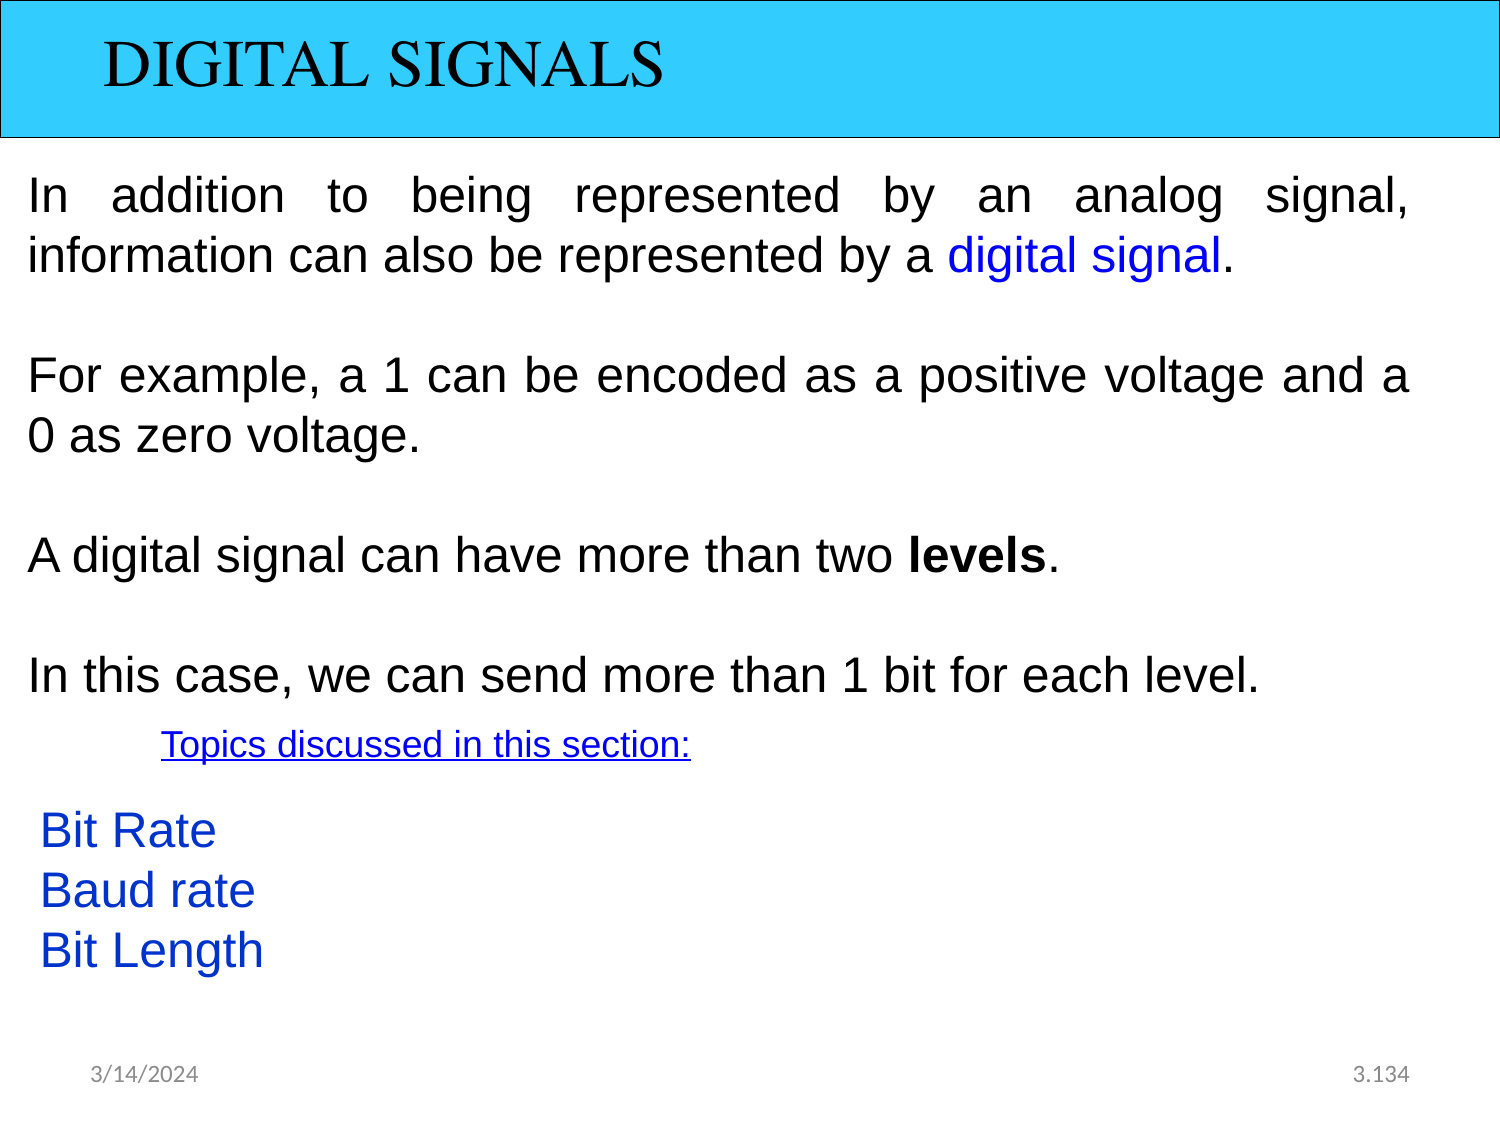

DIGITAL SIGNALS
In addition to being represented by an analog signal, information can also be represented by a digital signal.

For example, a 1 can be encoded as a positive voltage and a 0 as zero voltage.

A digital signal can have more than two levels.

In this case, we can send more than 1 bit for each level.
Topics discussed in this section:
Bit Rate
Baud rate
Bit Length
3.134
3/14/2024